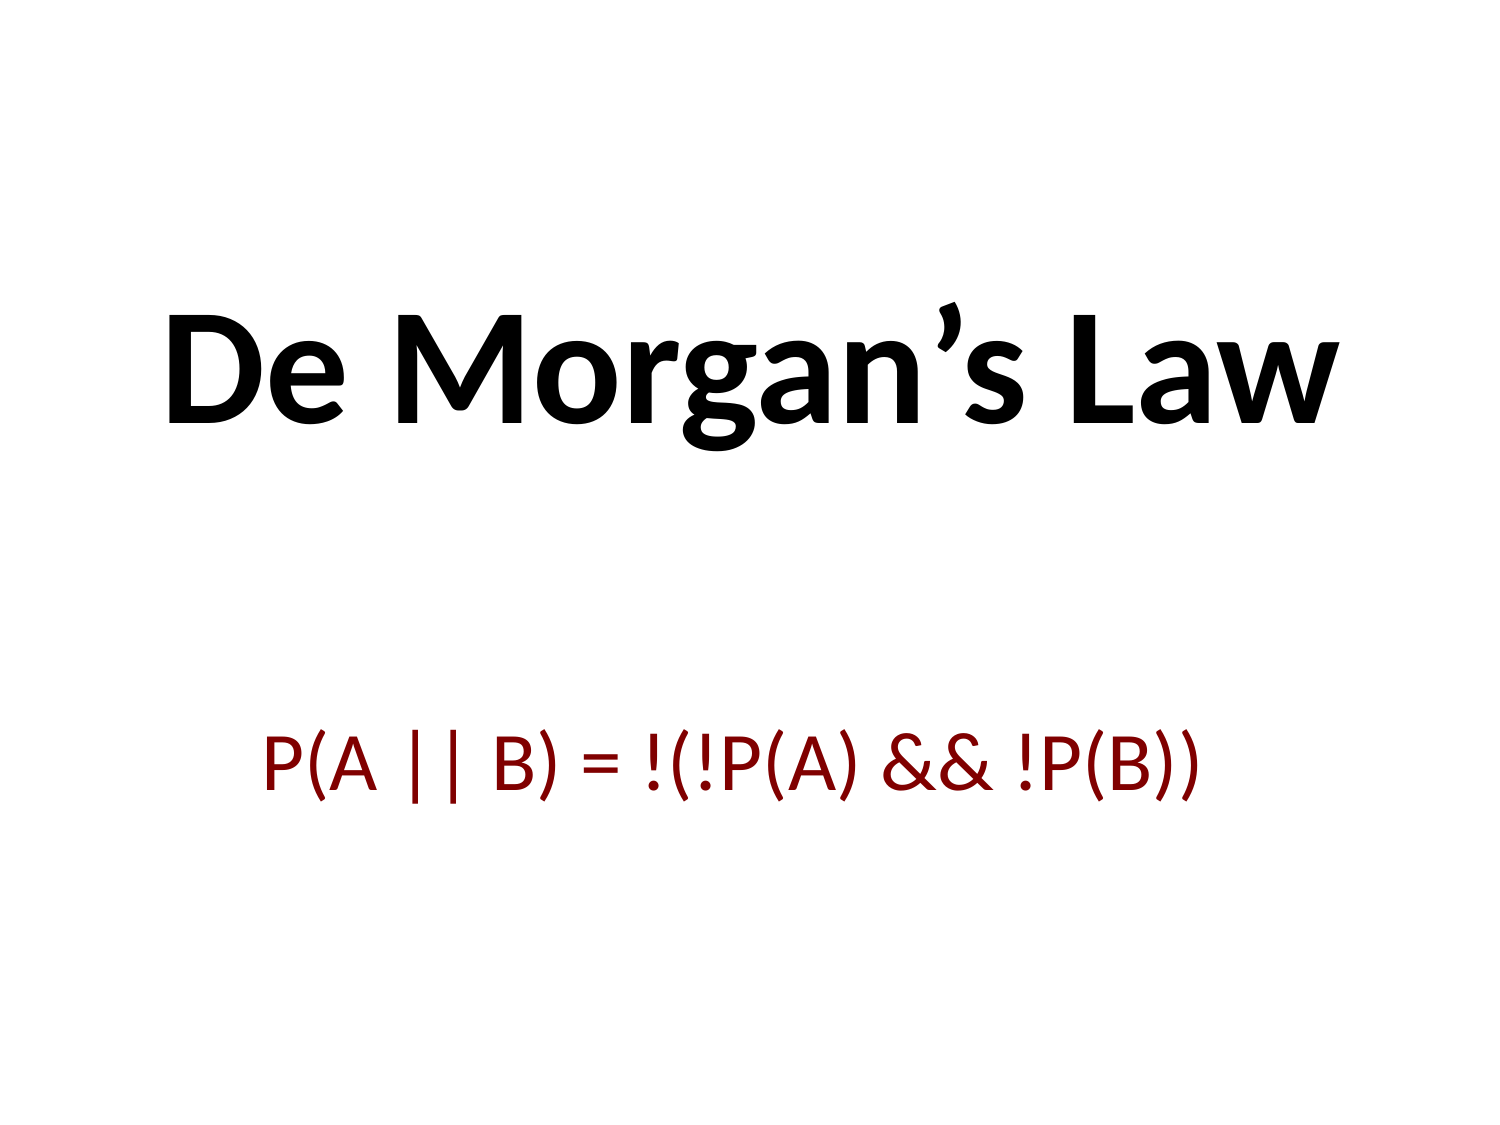

De Morgan’s Law
P(A || B) = !(!P(A) && !P(B))